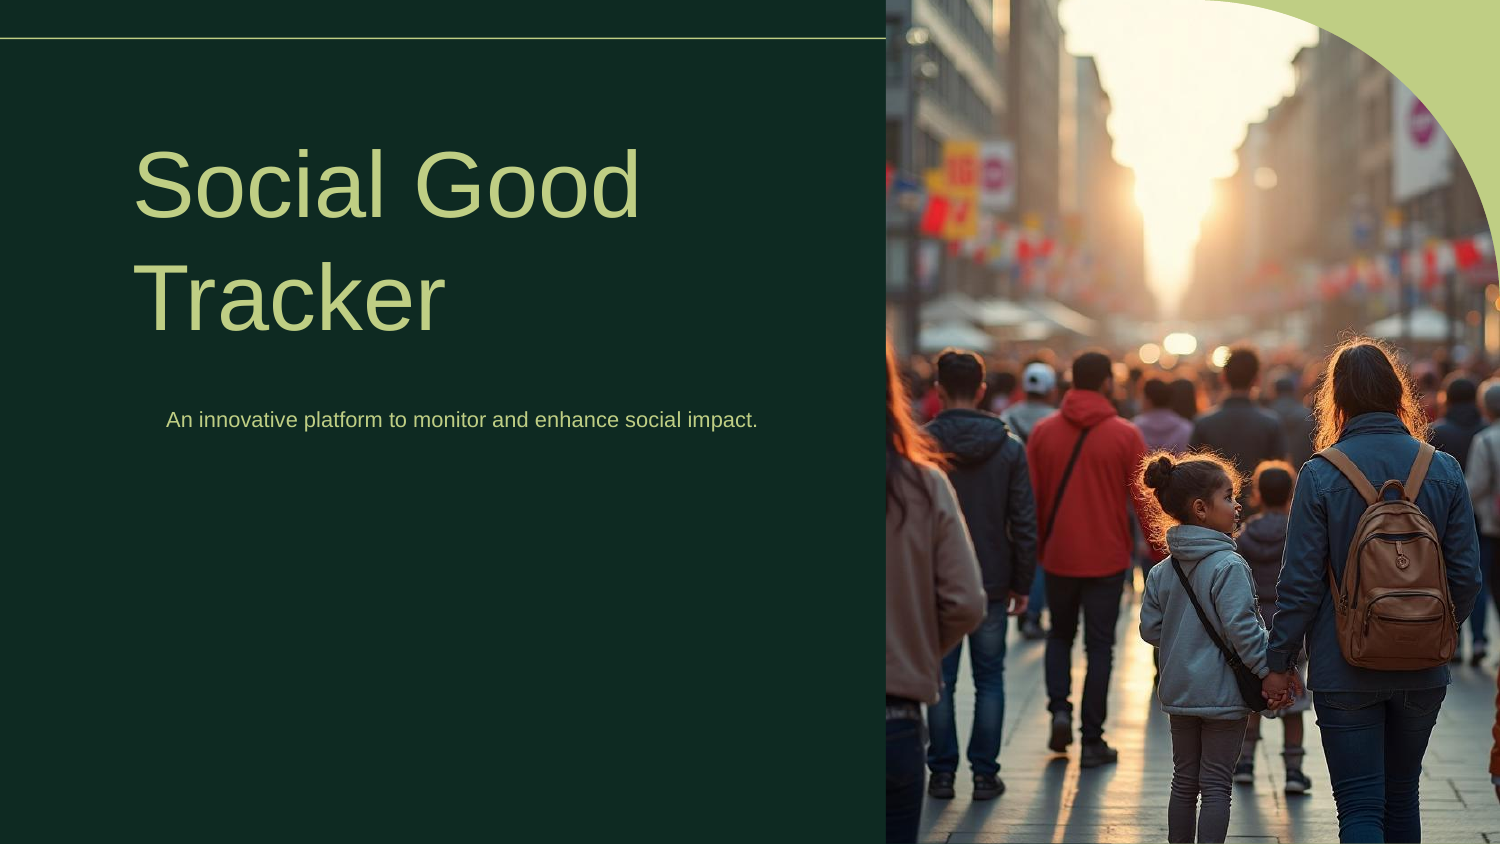

# Social Good Tracker
An innovative platform to monitor and enhance social impact.